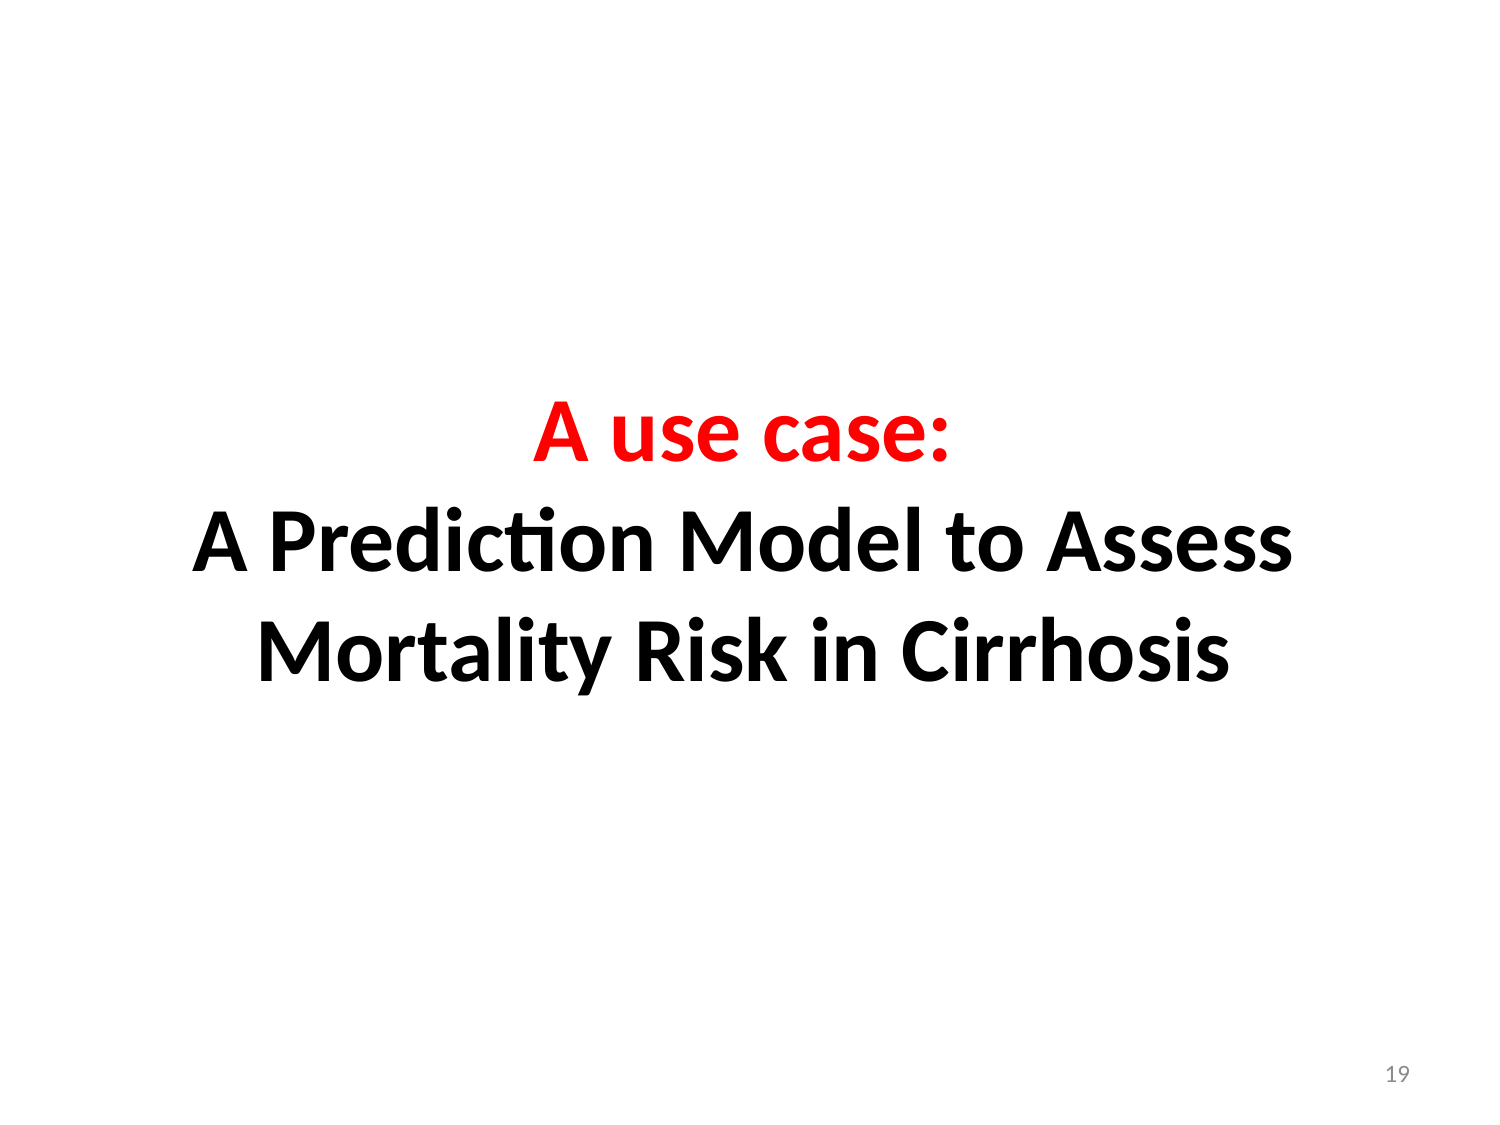

A use case:
A Prediction Model to Assess Mortality Risk in Cirrhosis
19